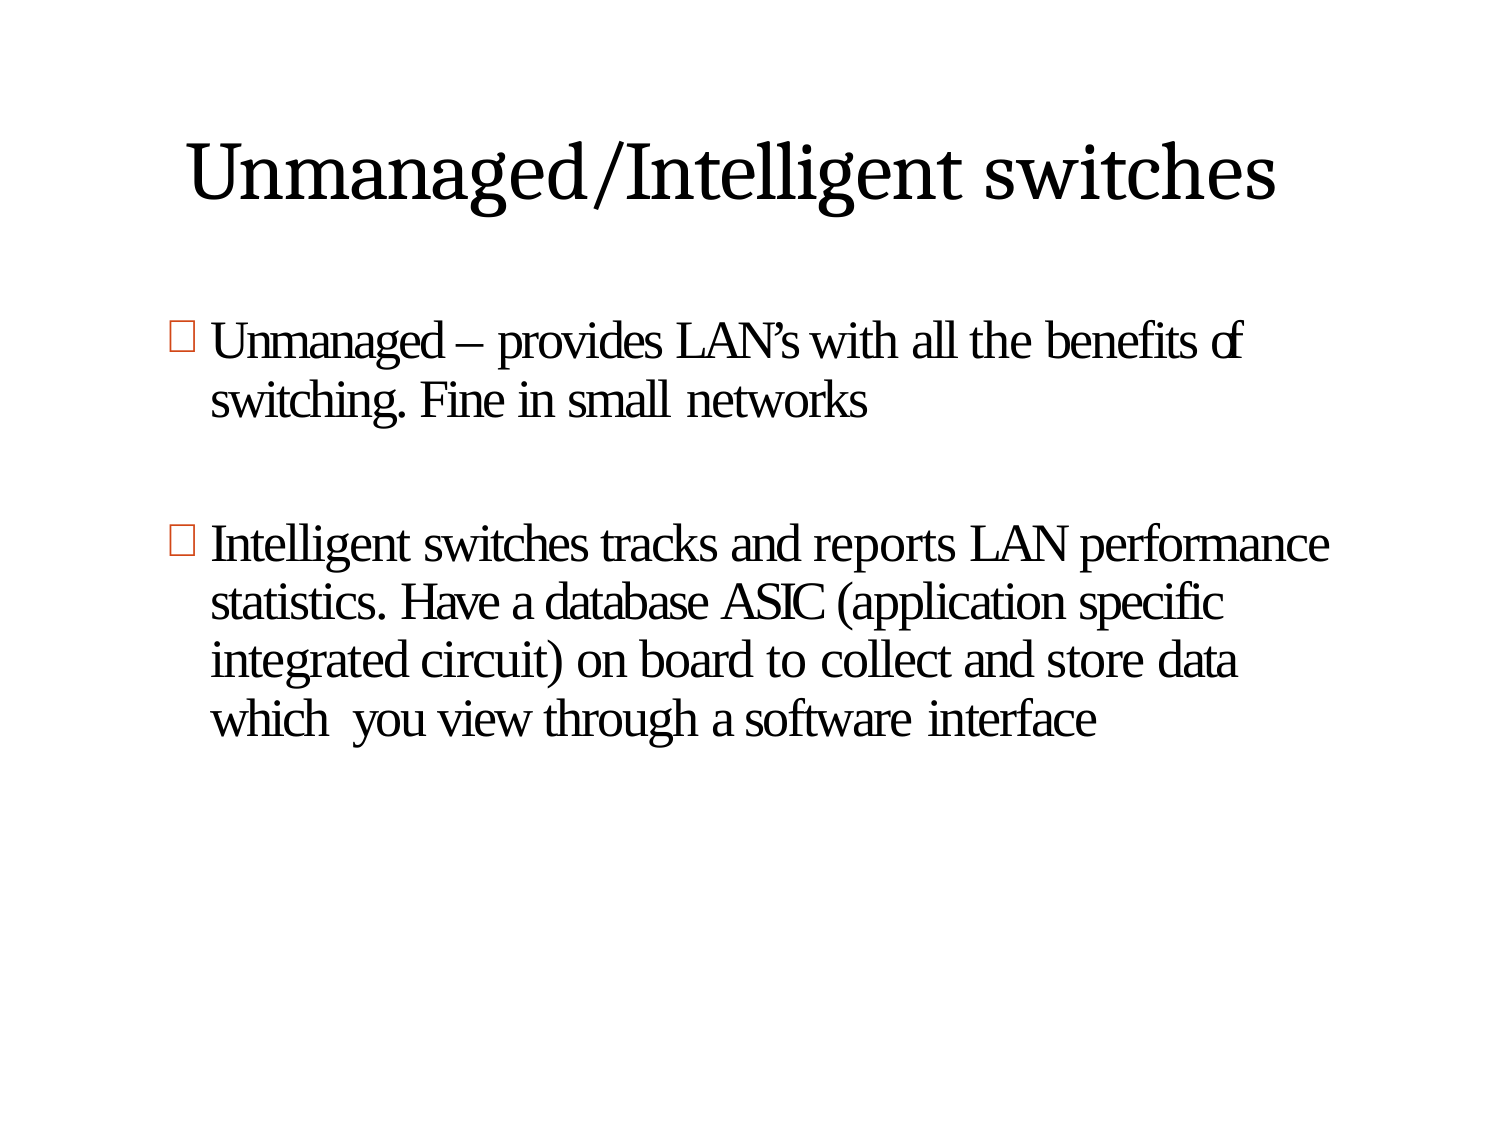

# Unmanaged/Intelligent switches
Unmanaged – provides LAN’s with all the benefits of  switching. Fine in small networks

Intelligent switches tracks and reports LAN performance  statistics. Have a database ASIC (application specific  integrated circuit) on board to collect and store data which  you view through a software interface